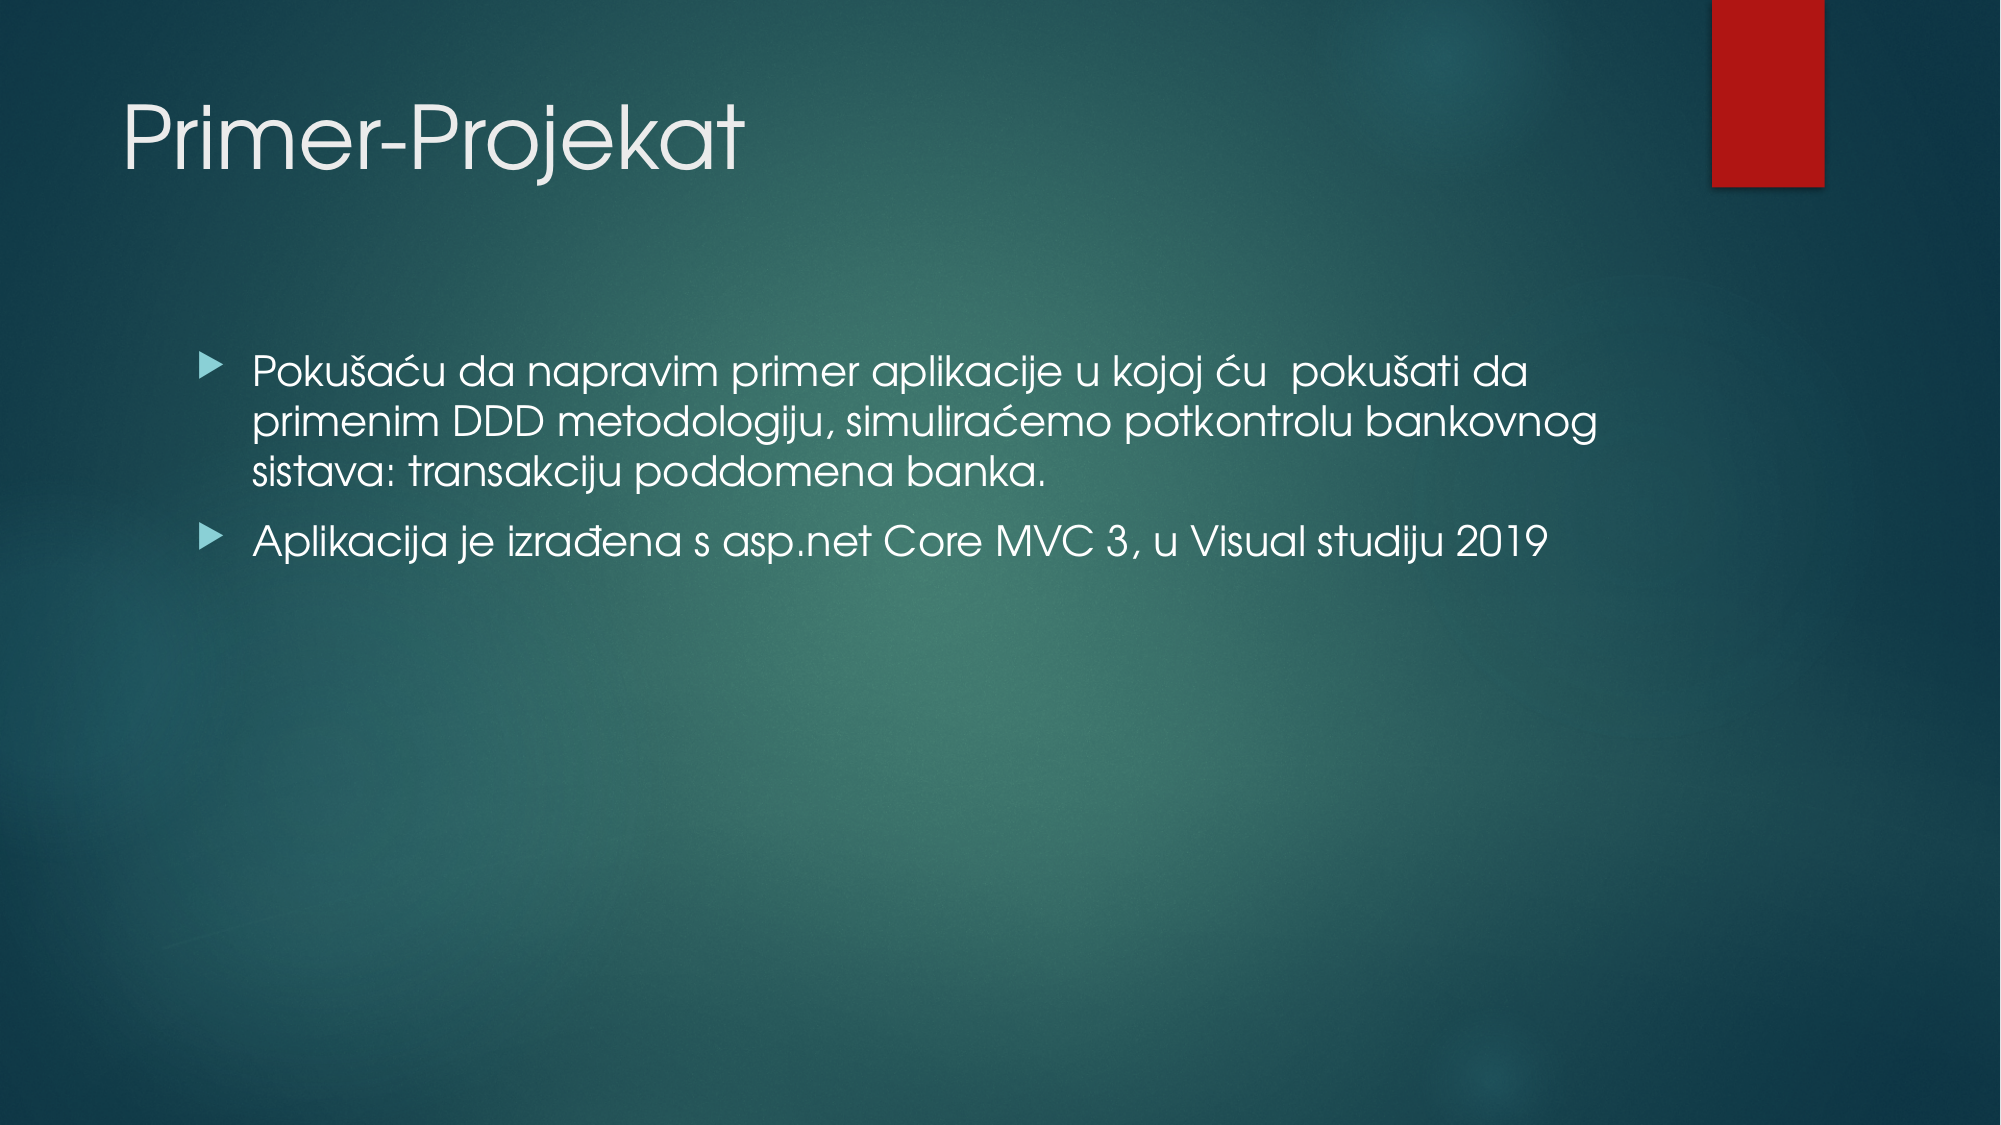

# Primer-Projekat
Pokušaću da napravim primer aplikacije u kojoj ću  pokušati da primenim DDD metodologiju, simuliraćemo potkontrolu bankovnog sistava: transakciju poddomena banka.
Aplikacija je izrađena s asp.net Core MVC 3, u Visual studiju 2019